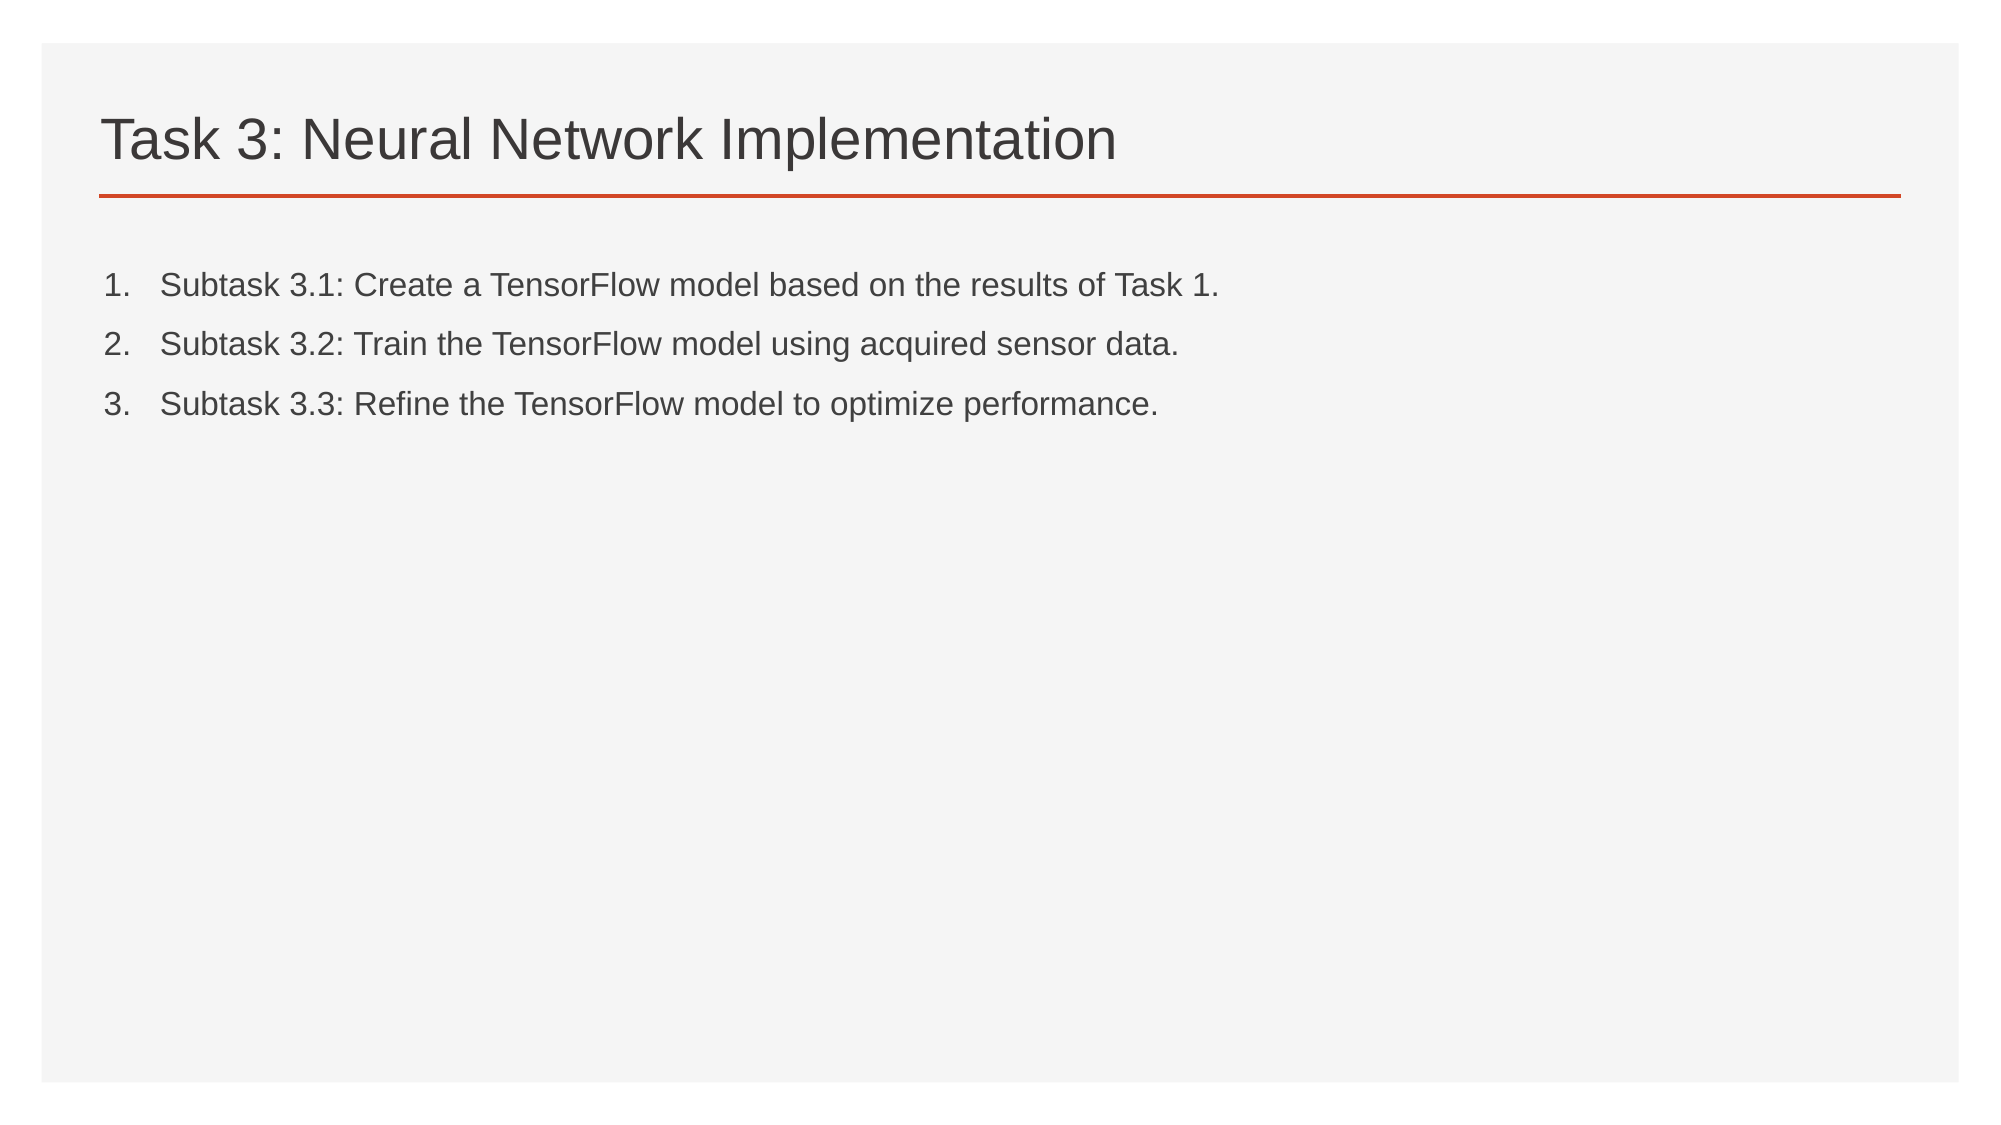

# Task 3: Neural Network Implementation
Subtask 3.1: Create a TensorFlow model based on the results of Task 1.
Subtask 3.2: Train the TensorFlow model using acquired sensor data.
Subtask 3.3: Refine the TensorFlow model to optimize performance.